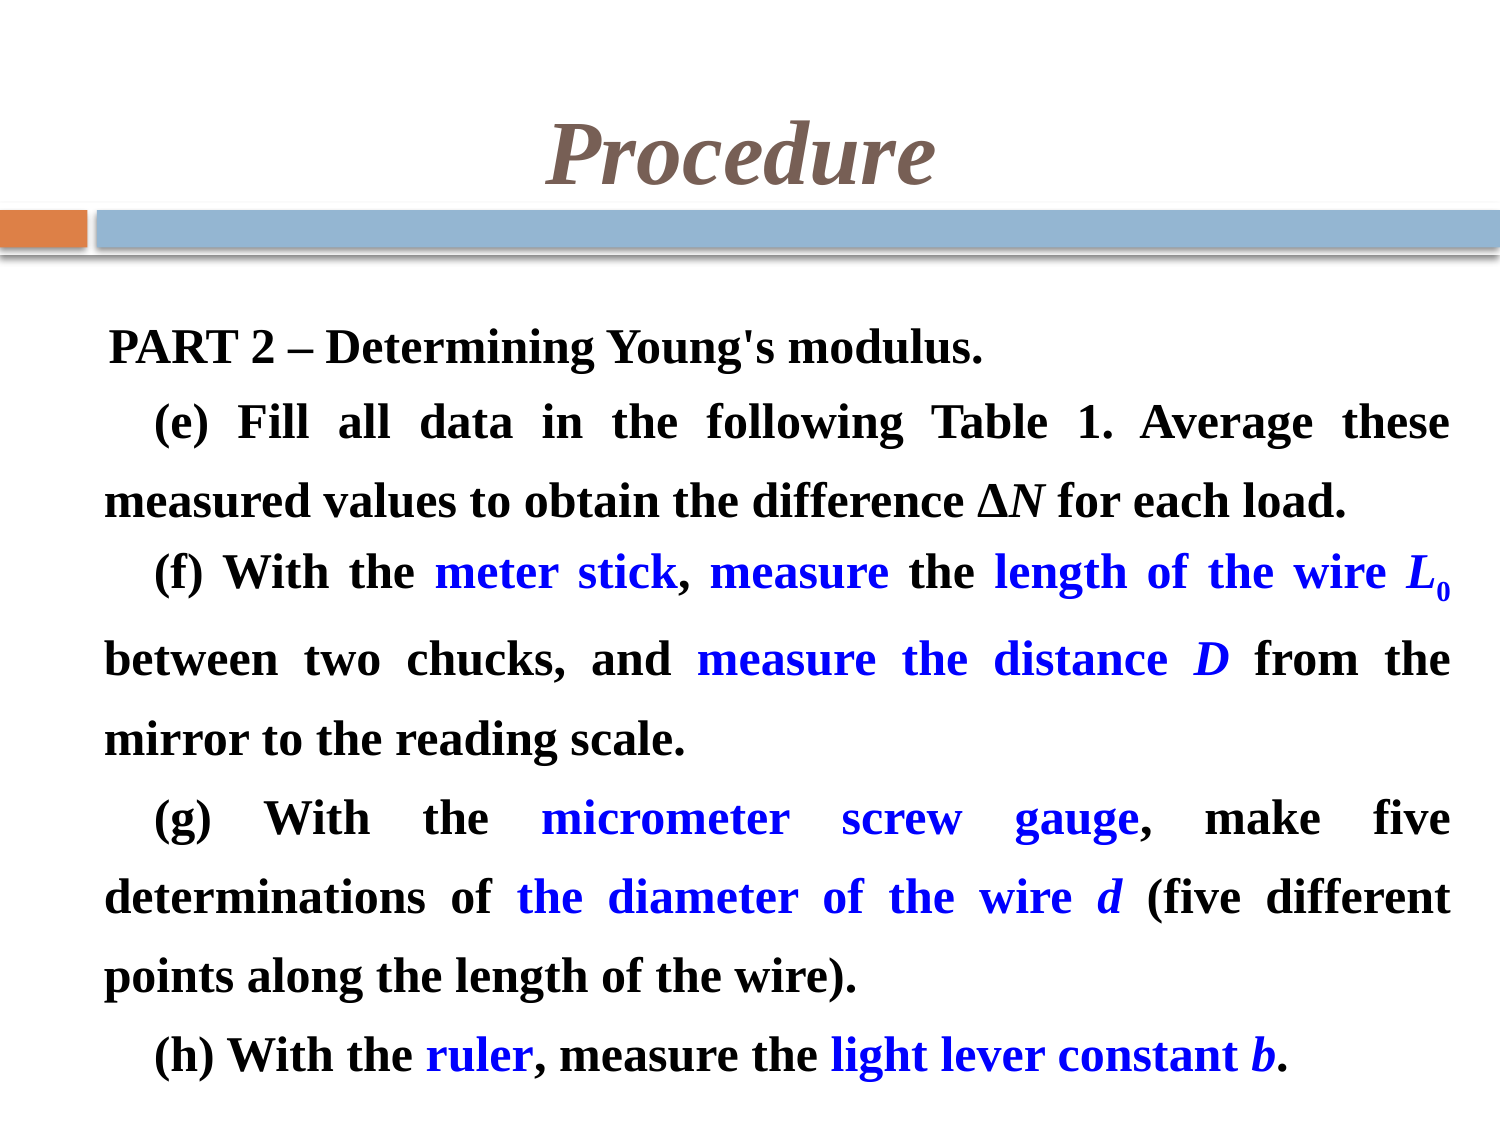

# Procedure
PART 2 – Determining Young's modulus.
(e) Fill all data in the following Table 1. Average these measured values to obtain the difference ΔN for each load.
(f) With the meter stick, measure the length of the wire L0 between two chucks, and measure the distance D from the mirror to the reading scale.
(g) With the micrometer screw gauge, make five determinations of the diameter of the wire d (five different points along the length of the wire).
(h) With the ruler, measure the light lever constant b.